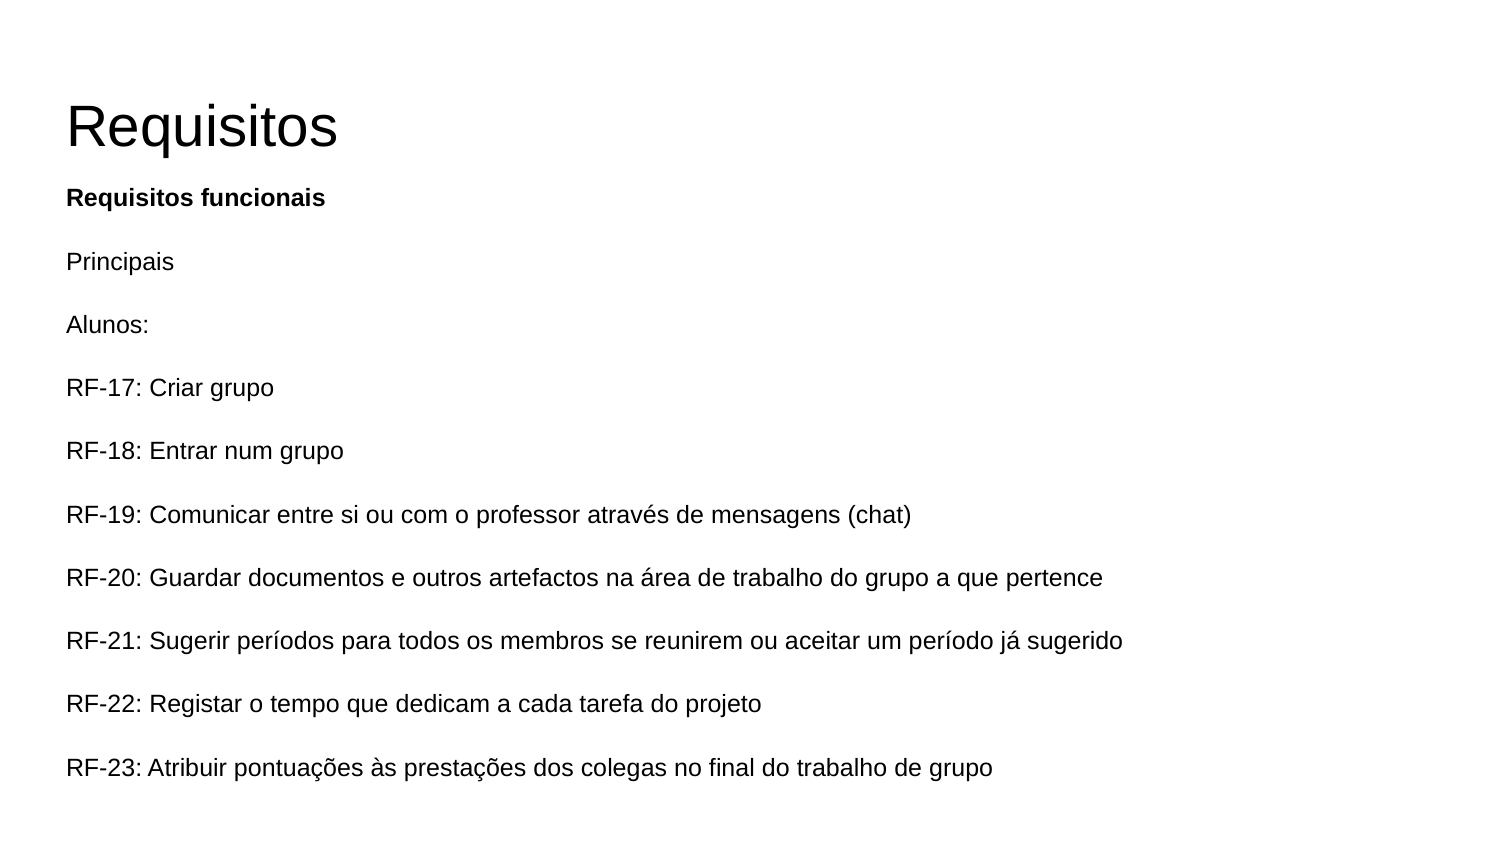

# Requisitos
Requisitos funcionais
Principais
Alunos:
RF-17: Criar grupo
RF-18: Entrar num grupo
RF-19: Comunicar entre si ou com o professor através de mensagens (chat)
RF-20: Guardar documentos e outros artefactos na área de trabalho do grupo a que pertence
RF-21: Sugerir períodos para todos os membros se reunirem ou aceitar um período já sugerido
RF-22: Registar o tempo que dedicam a cada tarefa do projeto
RF-23: Atribuir pontuações às prestações dos colegas no final do trabalho de grupo